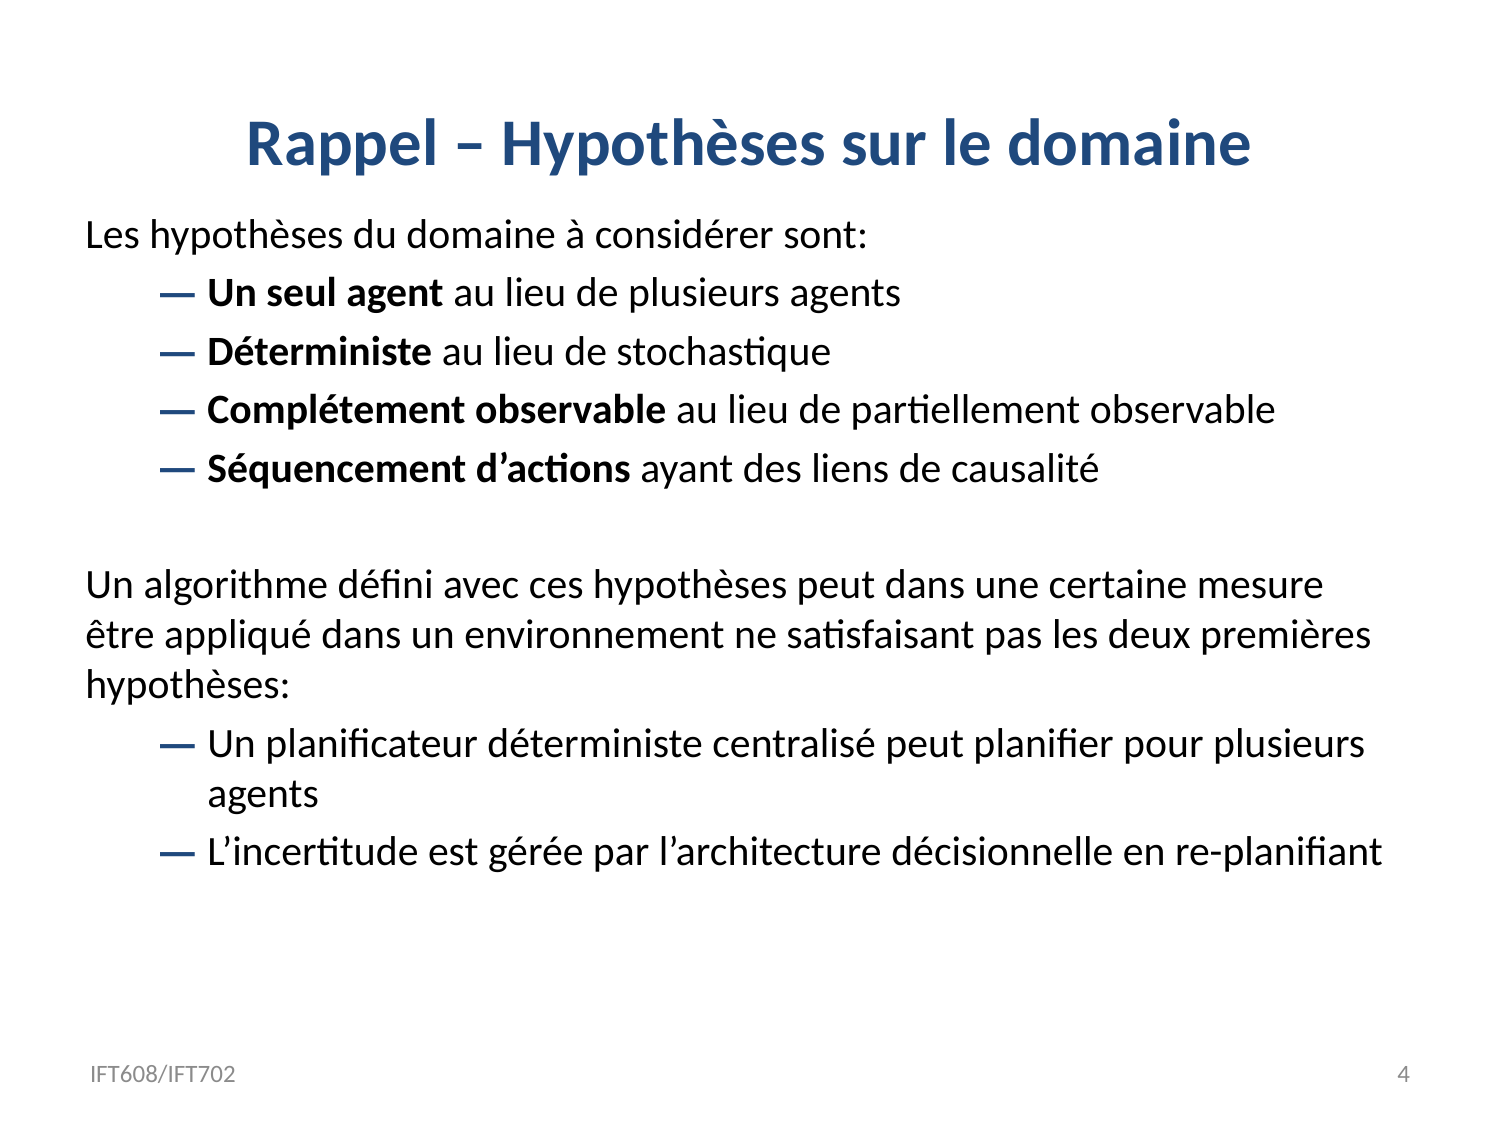

# Rappel – Hypothèses sur le domaine
Les hypothèses du domaine à considérer sont:
Un seul agent au lieu de plusieurs agents
Déterministe au lieu de stochastique
Complétement observable au lieu de partiellement observable
Séquencement d’actions ayant des liens de causalité

Un algorithme défini avec ces hypothèses peut dans une certaine mesure être appliqué dans un environnement ne satisfaisant pas les deux premières hypothèses:
Un planificateur déterministe centralisé peut planifier pour plusieurs agents
L’incertitude est gérée par l’architecture décisionnelle en re-planifiant

IFT608/IFT702
4